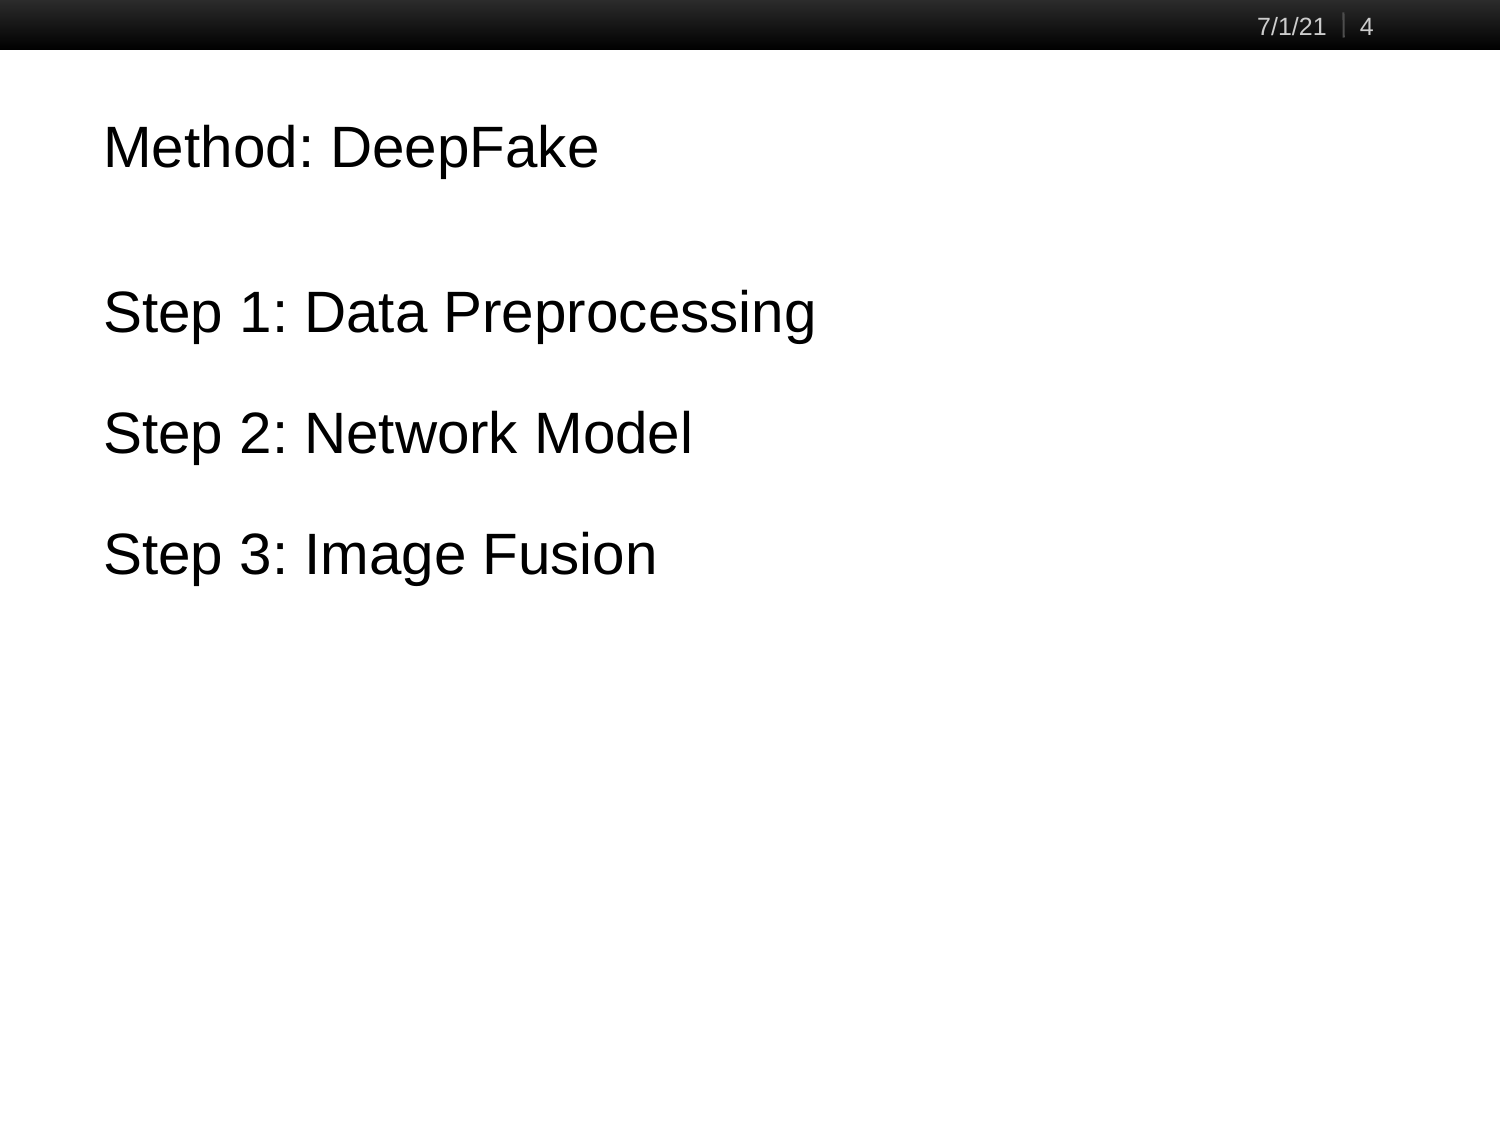

7/1/21
4
# Method: DeepFake
Step 1: Data Preprocessing
Step 2: Network Model
Step 3: Image Fusion